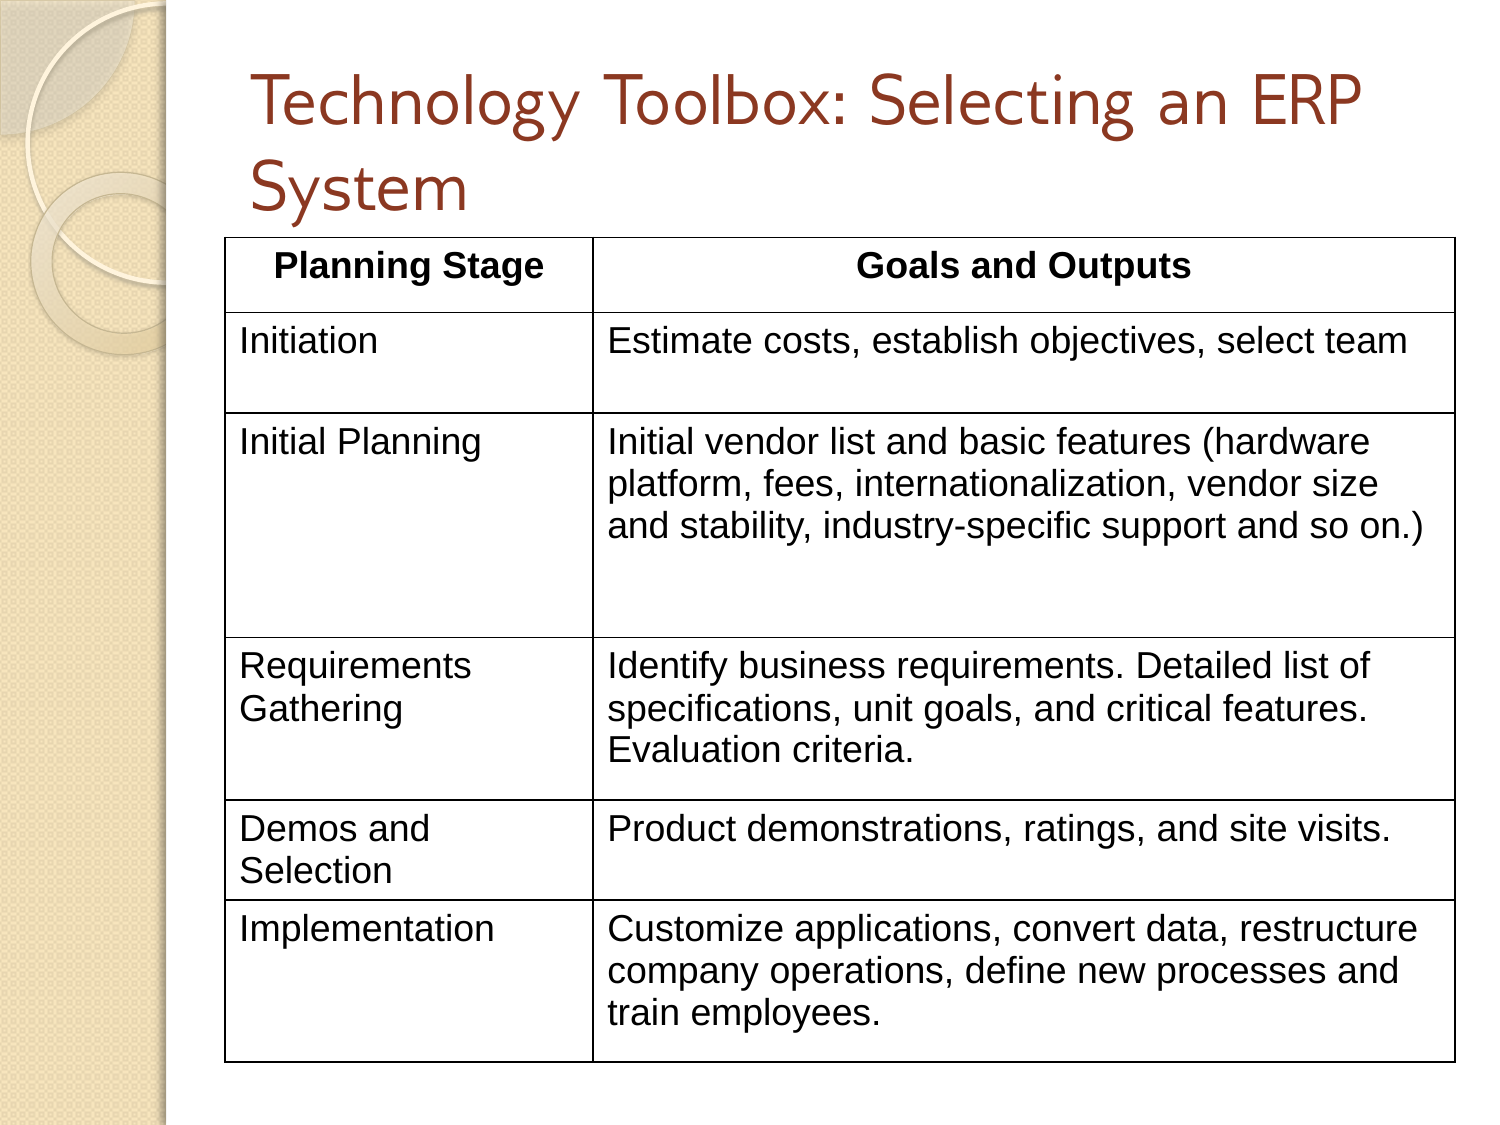

# Technology Toolbox: Selecting an ERP System
| Planning Stage | Goals and Outputs |
| --- | --- |
| Initiation | Estimate costs, establish objectives, select team |
| Initial Planning | Initial vendor list and basic features (hardware platform, fees, internationalization, vendor size and stability, industry-specific support and so on.) |
| Requirements Gathering | Identify business requirements. Detailed list of specifications, unit goals, and critical features. Evaluation criteria. |
| Demos and Selection | Product demonstrations, ratings, and site visits. |
| Implementation | Customize applications, convert data, restructure company operations, define new processes and train employees. |